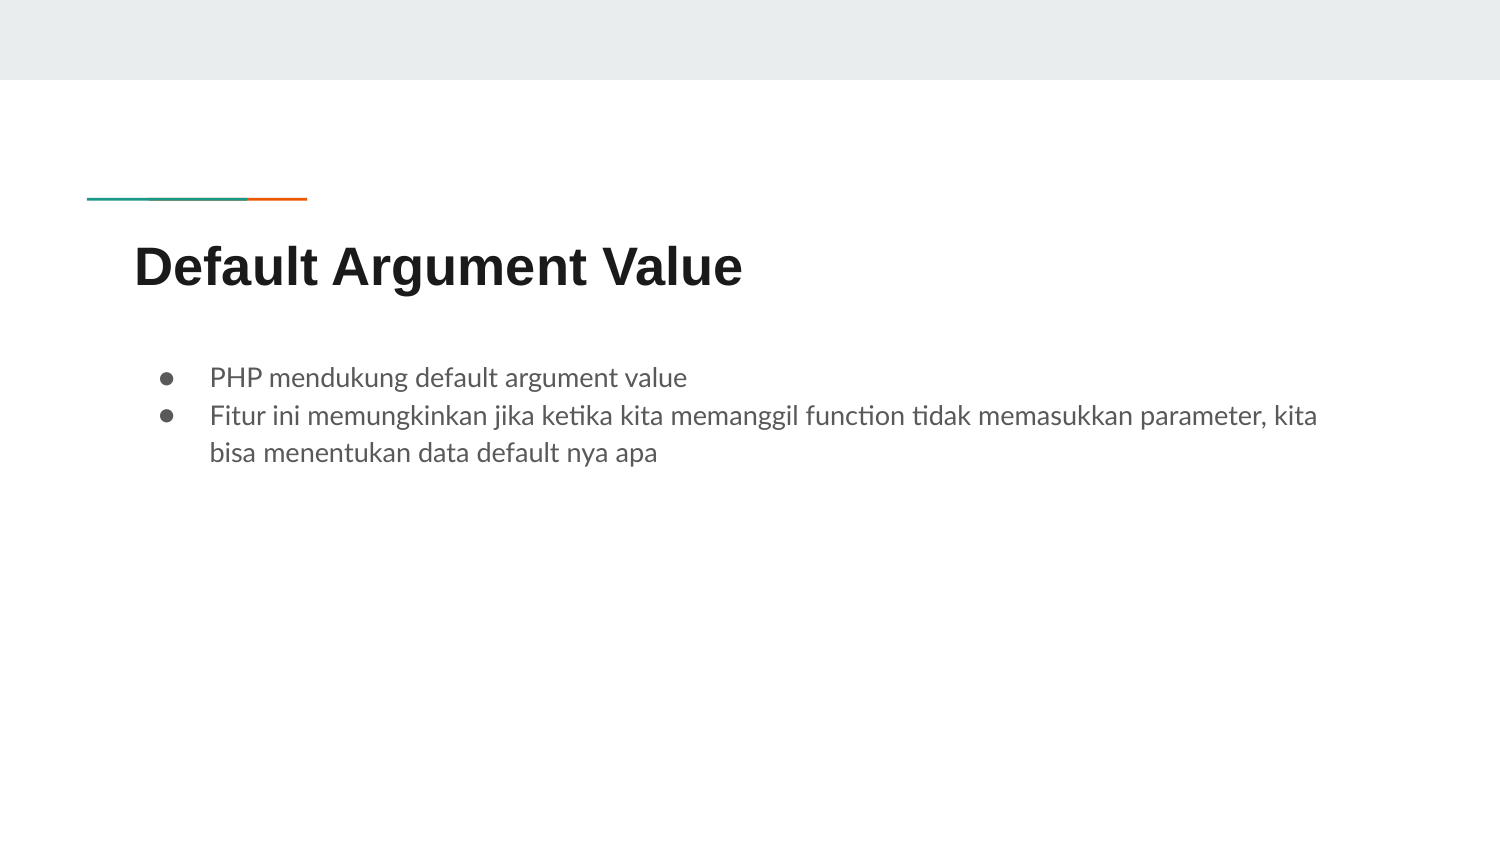

# Default Argument Value
PHP mendukung default argument value
Fitur ini memungkinkan jika ketika kita memanggil function tidak memasukkan parameter, kita bisa menentukan data default nya apa